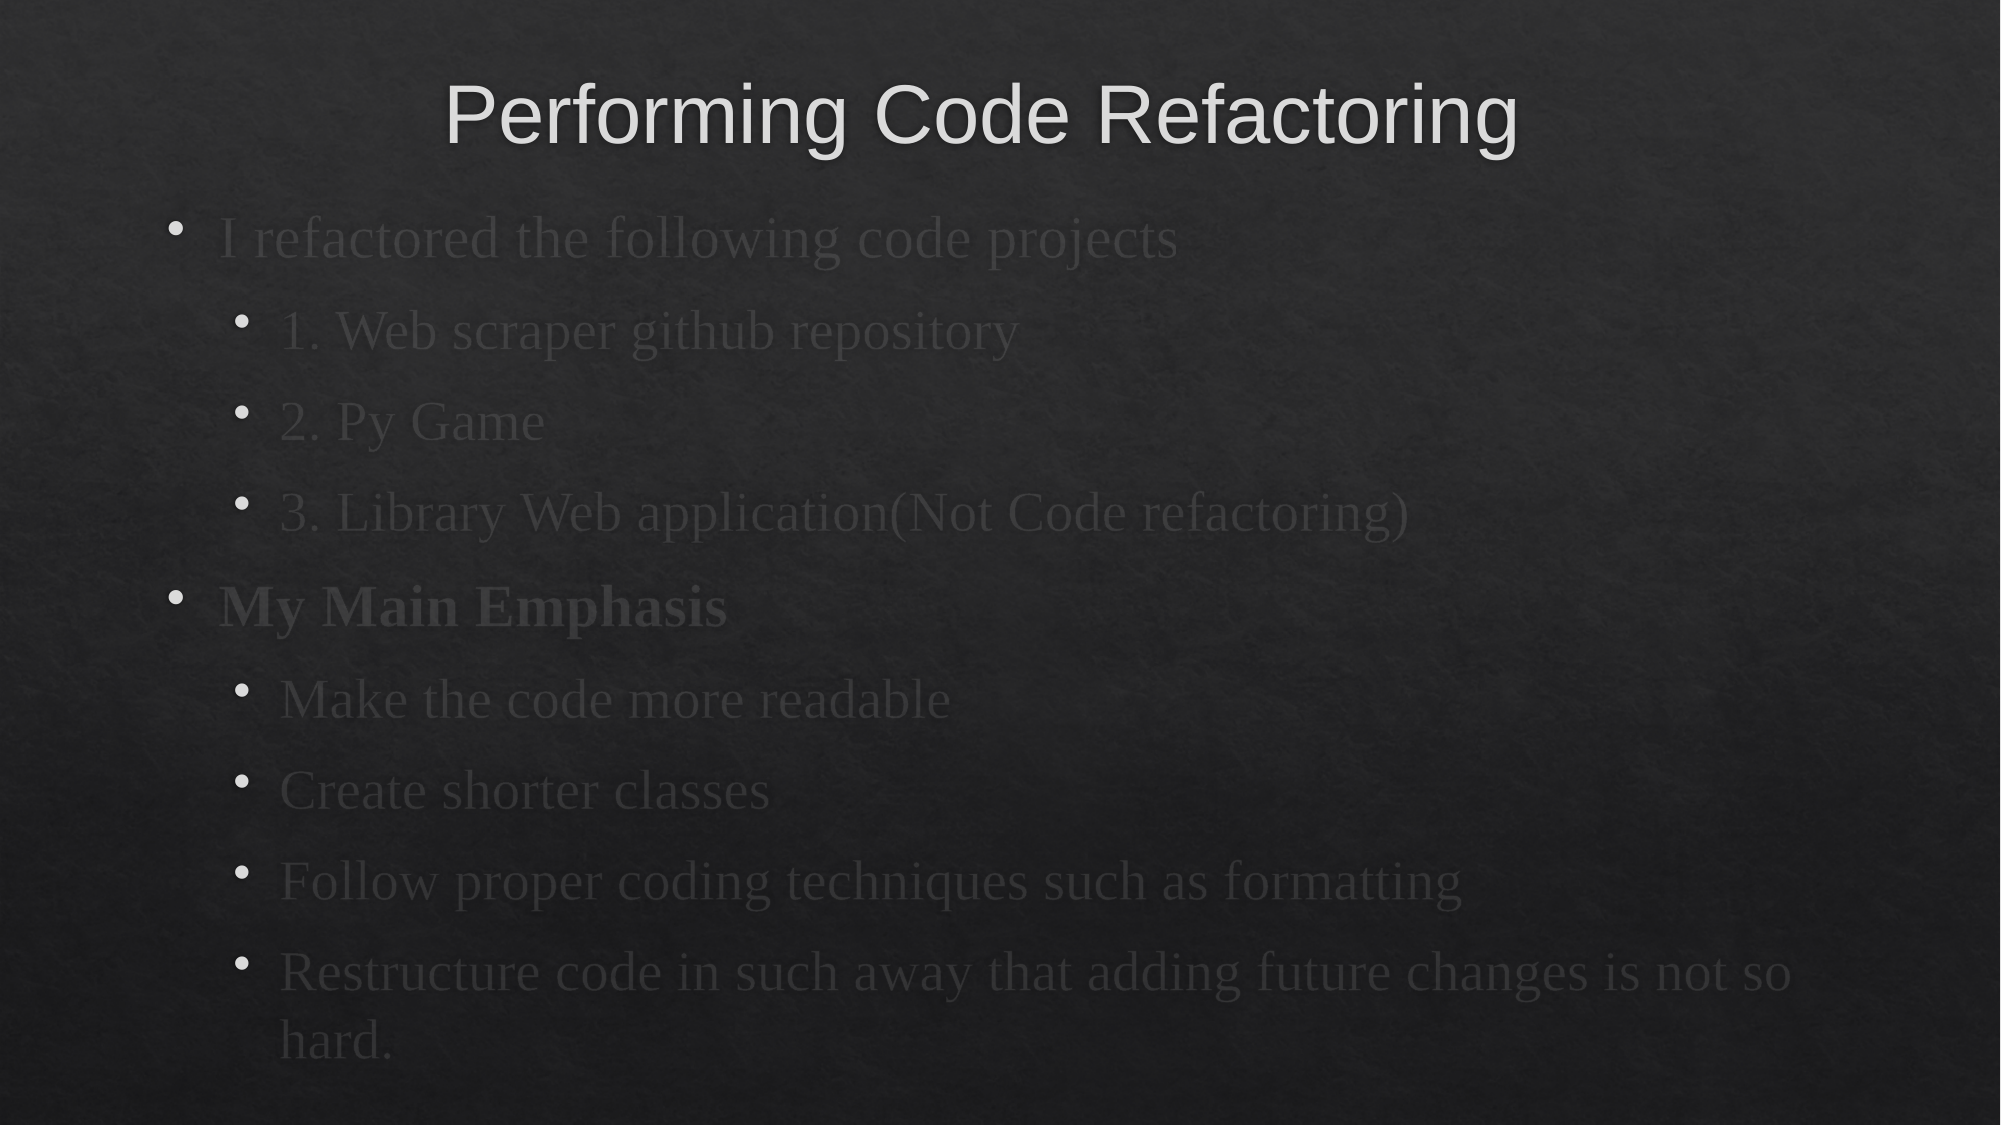

# Performing Code Refactoring
I refactored the following code projects
1. Web scraper github repository
2. Py Game
3. Library Web application(Not Code refactoring)
My Main Emphasis
Make the code more readable
Create shorter classes
Follow proper coding techniques such as formatting
Restructure code in such away that adding future changes is not so hard.